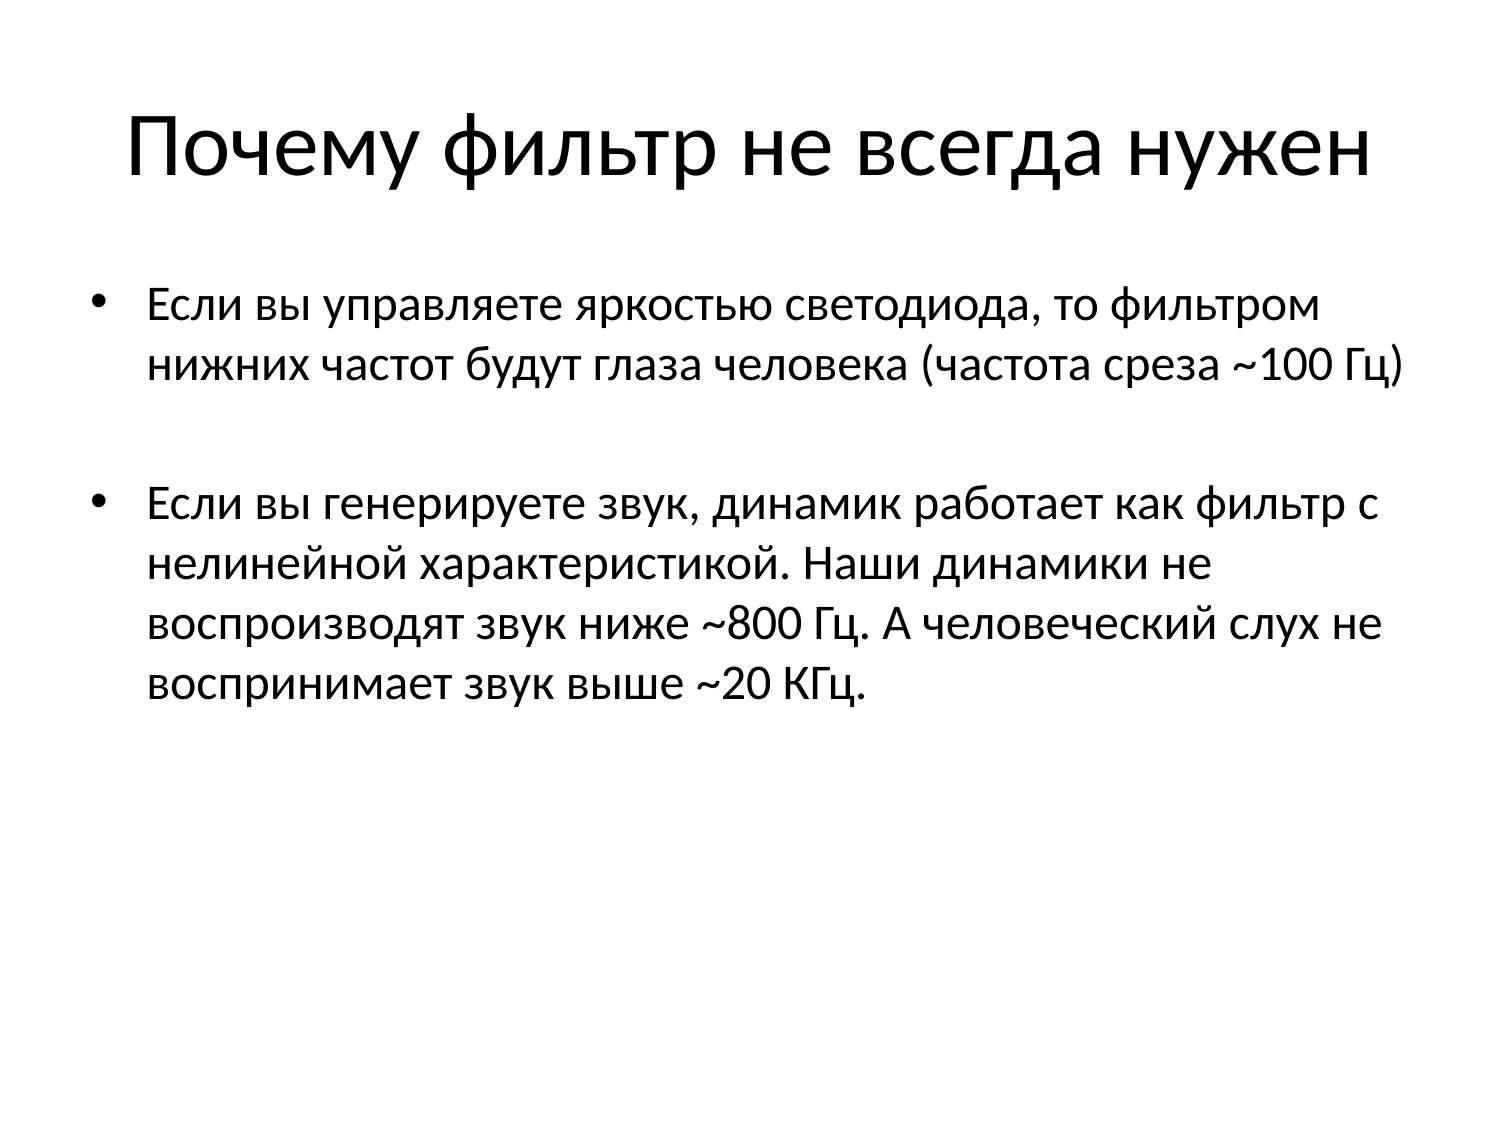

# Почему фильтр не всегда нужен
Если вы управляете яркостью светодиода, то фильтром нижних частот будут глаза человека (частота среза ~100 Гц)

Если вы генерируете звук, динамик работает как фильтр c нелинейной характеристикой. Наши динамики не воспроизводят звук ниже ~800 Гц. А человеческий слух не воспринимает звук выше ~20 КГц.